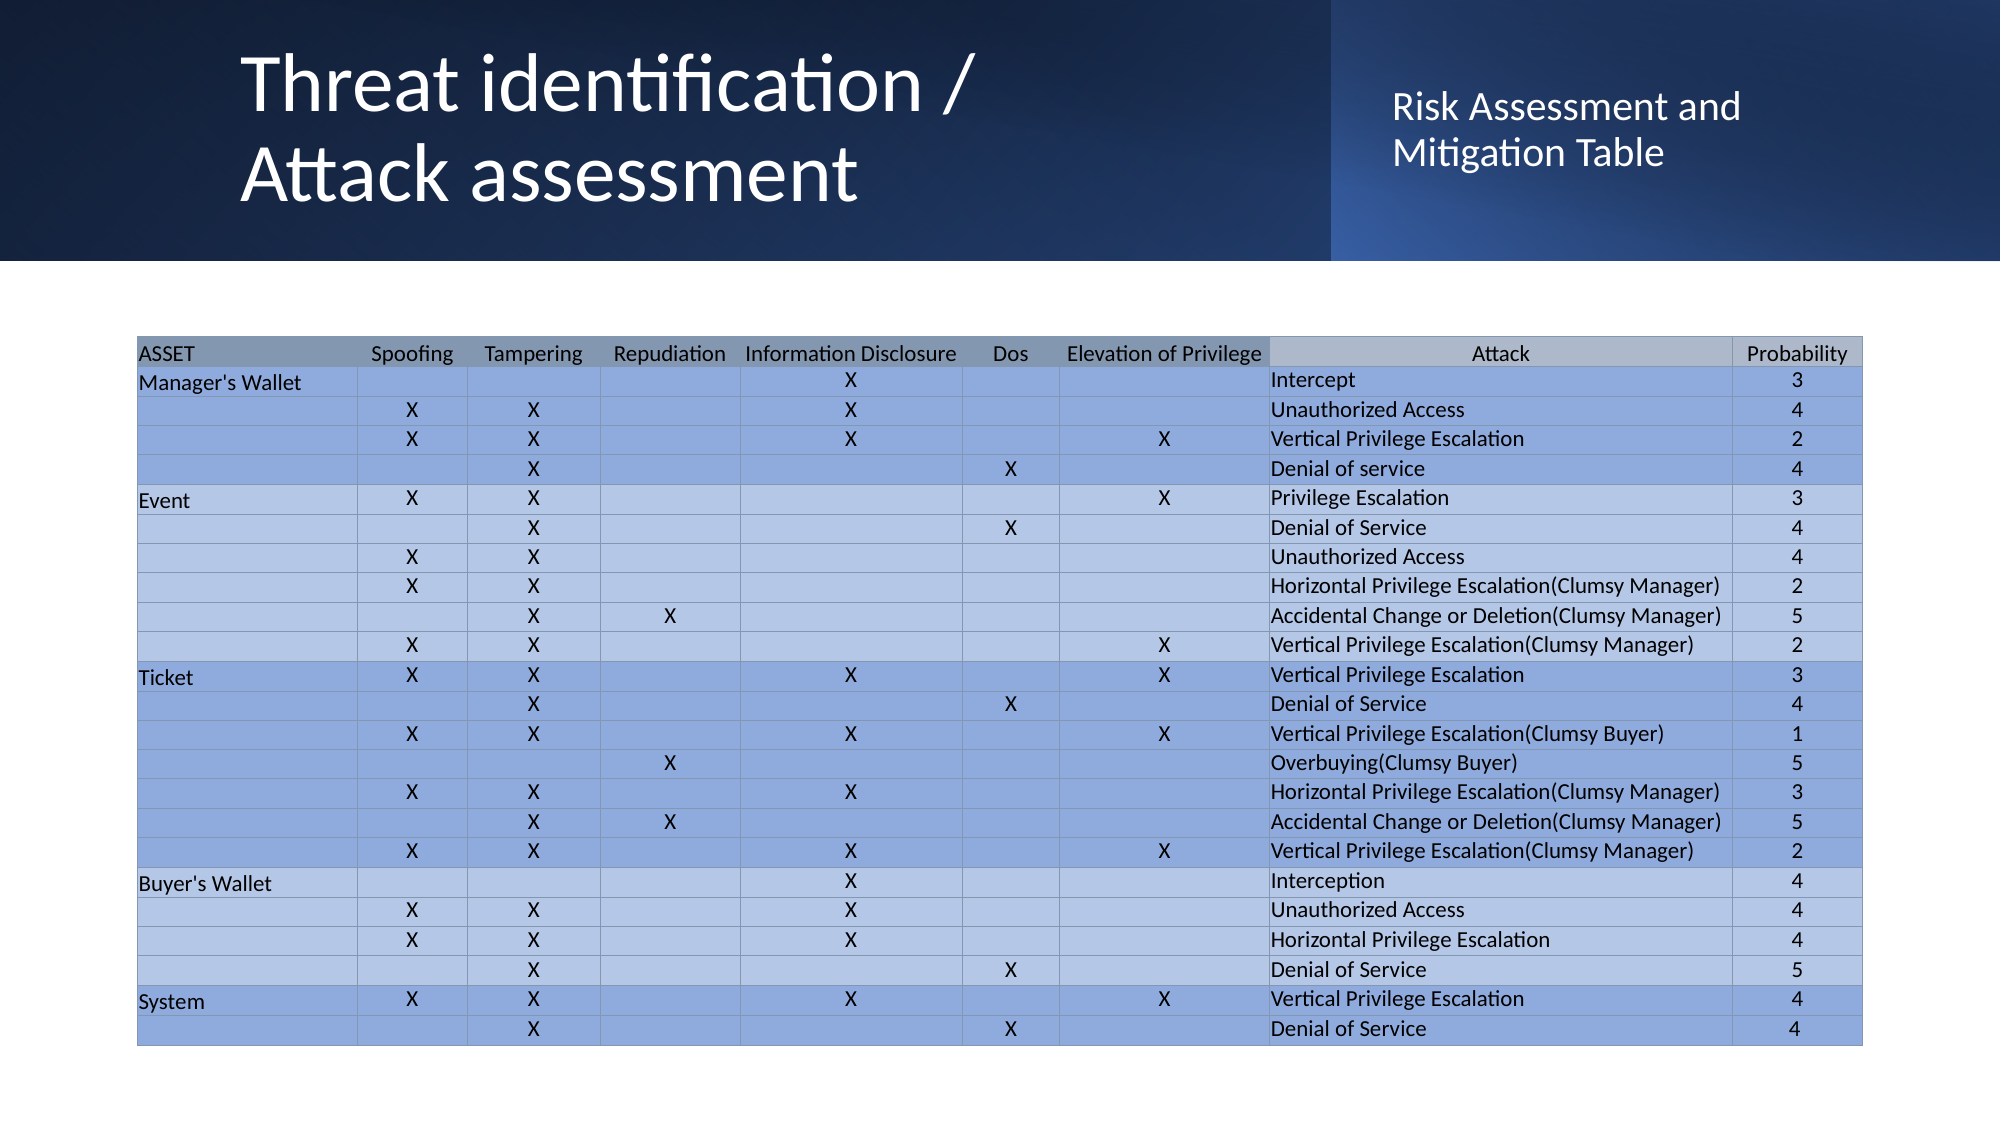

# Threat identification / Attack assessment
Risk Assessment and Mitigation Table

| ASSET | Spoofing | Tampering | Repudiation | Information Disclosure | Dos | Elevation of Privilege | Attack | Probability |
| --- | --- | --- | --- | --- | --- | --- | --- | --- |
| Manager's Wallet |  |  |  | X |  |  | Intercept | 3 |
|  | X | X |  | X |  |  | Unauthorized Access | 4 |
|  | X | X |  | X |  | X | Vertical Privilege Escalation | 2 |
|  |  | X |  |  | X |  | Denial of service | 4 |
| Event | X | X |  |  |  | X | Privilege Escalation | 3 |
|  |  | X |  |  | X |  | Denial of Service | 4 |
|  | X | X |  |  |  |  | Unauthorized Access | 4 |
|  | X | X |  |  |  |  | Horizontal Privilege Escalation(Clumsy Manager) | 2 |
|  |  | X | X |  |  |  | Accidental Change or Deletion(Clumsy Manager) | 5 |
|  | X | X |  |  |  | X | Vertical Privilege Escalation(Clumsy Manager) | 2 |
| Ticket | X | X |  | X |  | X | Vertical Privilege Escalation | 3 |
|  |  | X |  |  | X |  | Denial of Service | 4 |
|  | X | X |  | X |  | X | Vertical Privilege Escalation(Clumsy Buyer) | 1 |
|  |  |  | X |  |  |  | Overbuying(Clumsy Buyer) | 5 |
|  | X | X |  | X |  |  | Horizontal Privilege Escalation(Clumsy Manager) | 3 |
|  |  | X | X |  |  |  | Accidental Change or Deletion(Clumsy Manager) | 5 |
|  | X | X |  | X |  | X | Vertical Privilege Escalation(Clumsy Manager) | 2 |
| Buyer's Wallet |  |  |  | X |  |  | Interception | 4 |
|  | X | X |  | X |  |  | Unauthorized Access | 4 |
|  | X | X |  | X |  |  | Horizontal Privilege Escalation | 4 |
|  |  | X |  |  | X |  | Denial of Service | 5 |
| System | X | X |  | X |  | X | Vertical Privilege Escalation | 4 |
|  |  | X |  |  | X |  | Denial of Service | 4 |